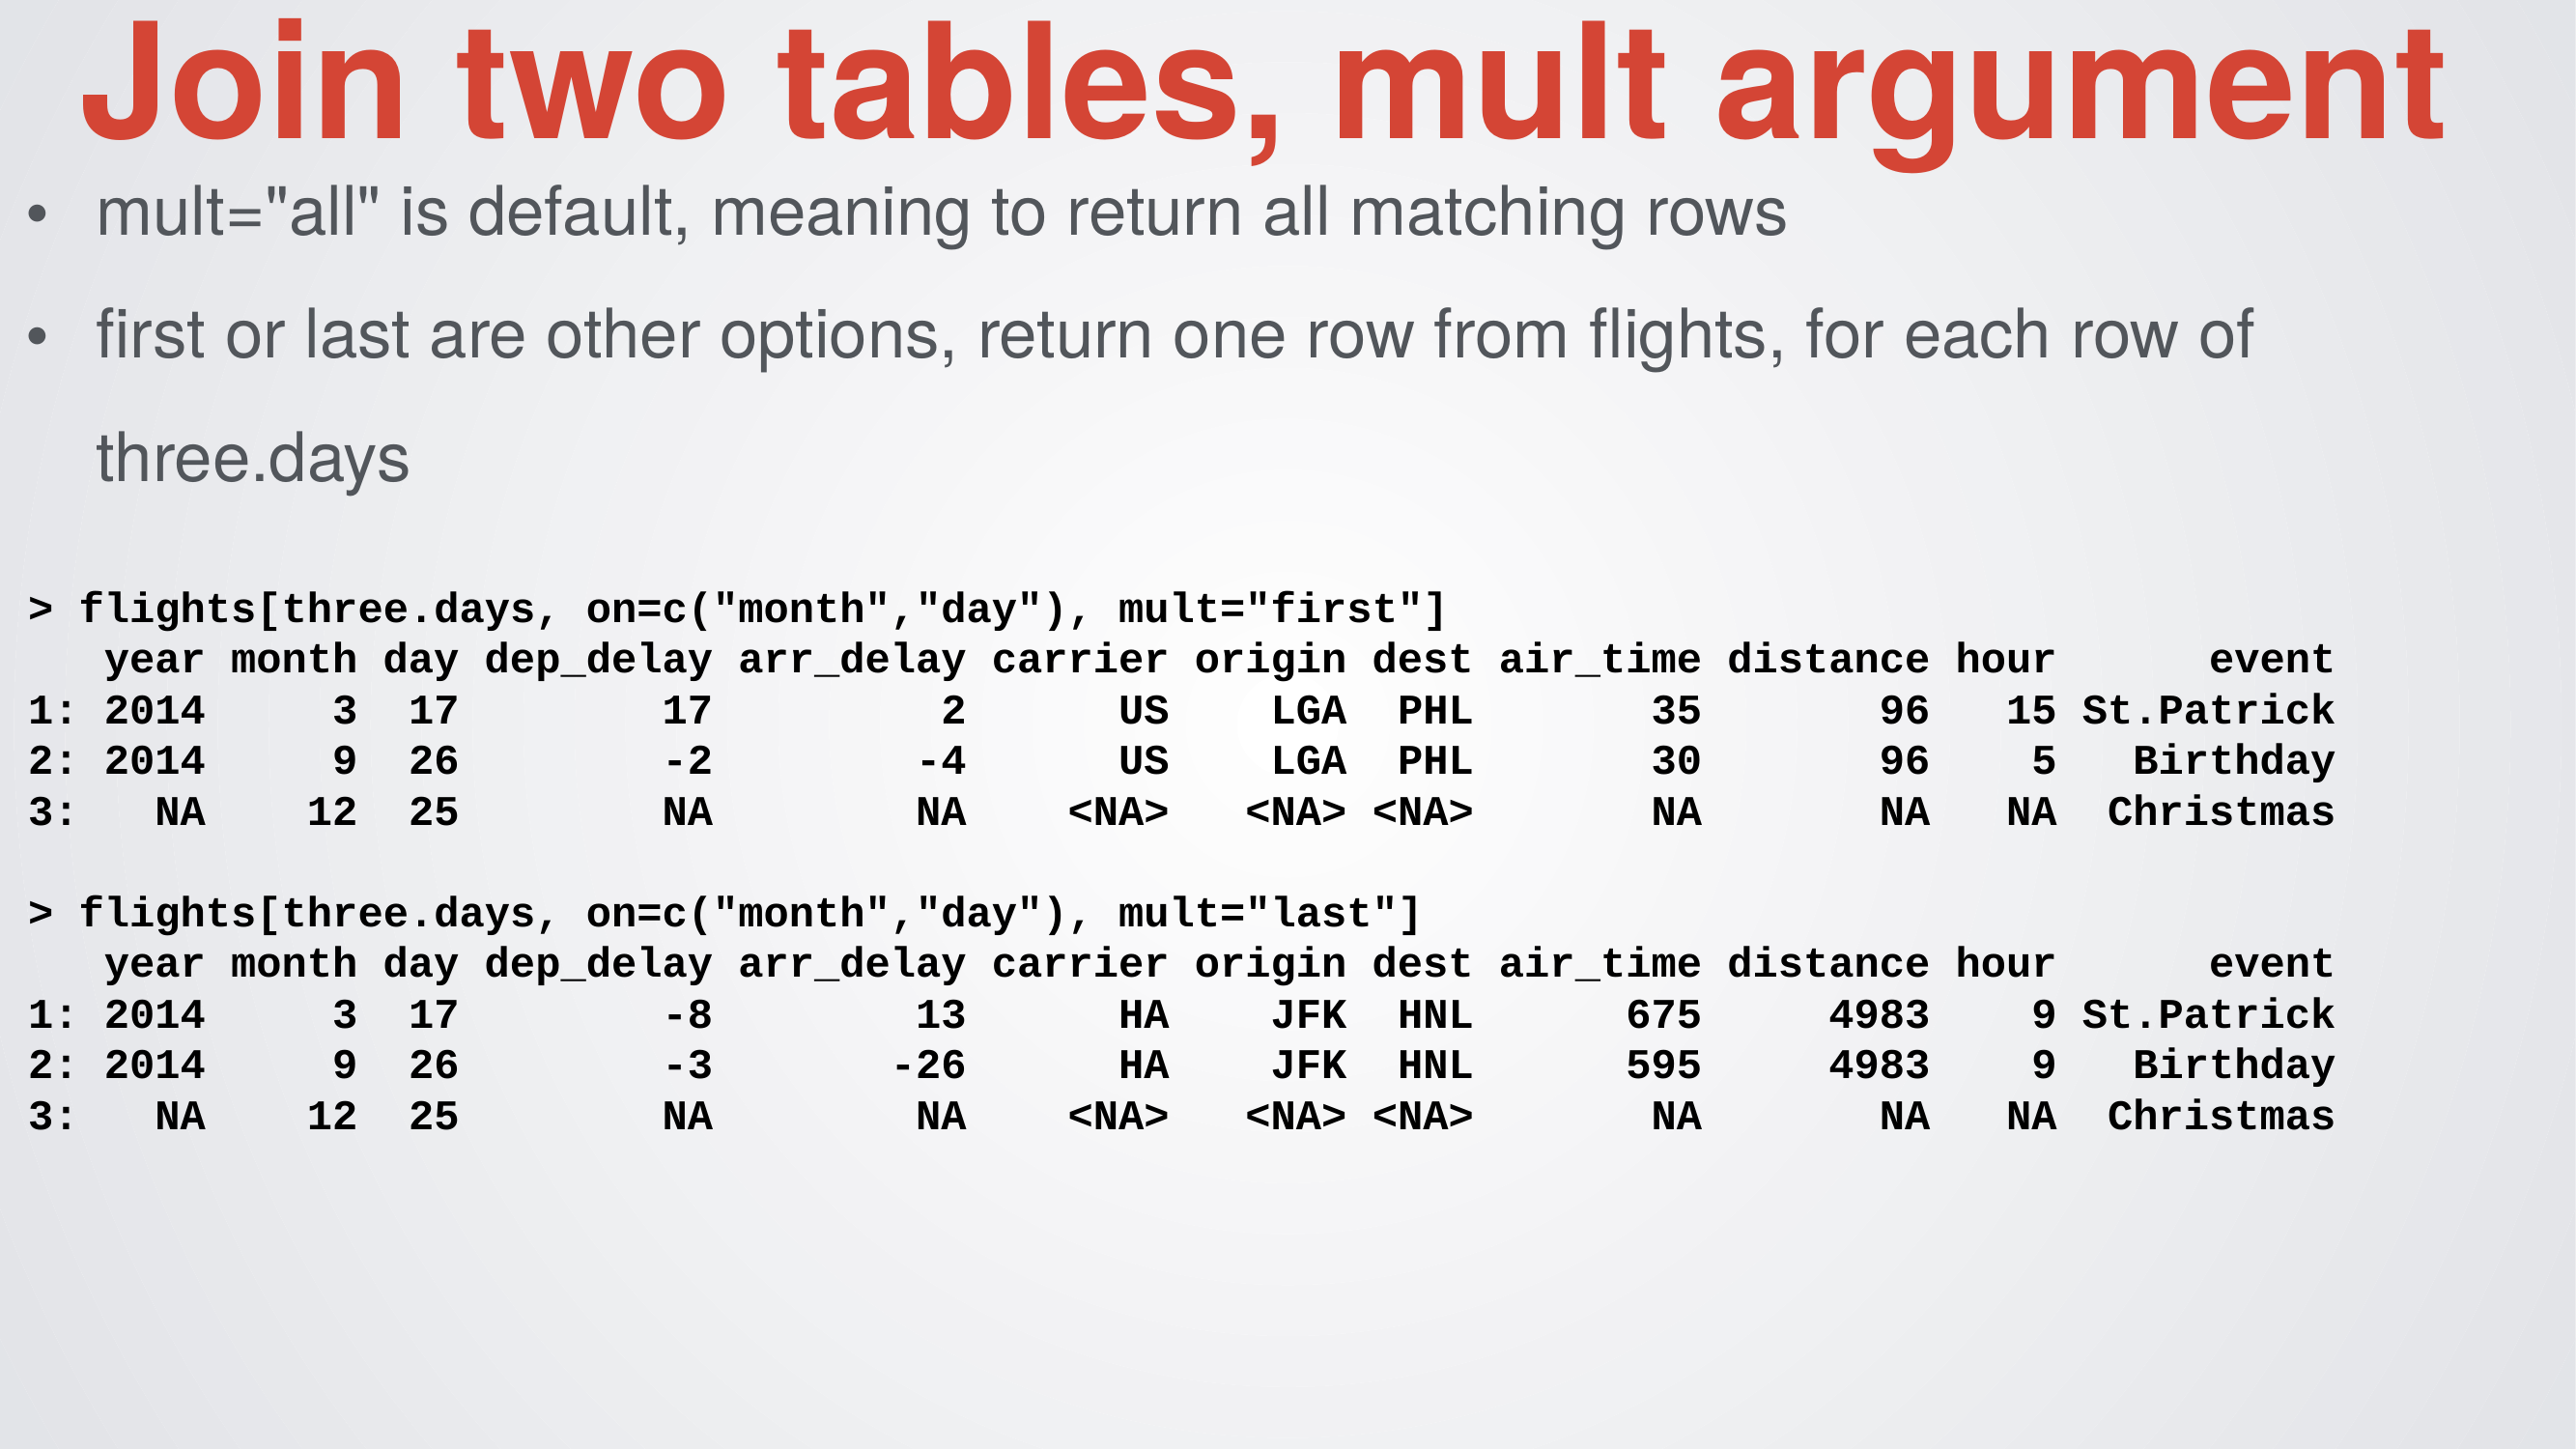

Join two tables, mult argument
mult="all" is default, meaning to return all matching rows
first or last are other options, return one row from flights, for each row of three.days
> flights[three.days, on=c("month","day"), mult="first"]
   year month day dep_delay arr_delay carrier origin dest air_time distance hour      event
1: 2014     3  17        17         2      US    LGA  PHL       35       96   15 St.Patrick
2: 2014     9  26        -2        -4      US    LGA  PHL       30       96    5   Birthday
3:   NA    12  25        NA        NA    <NA>   <NA> <NA>       NA       NA   NA  Christmas

> flights[three.days, on=c("month","day"), mult="last"]
   year month day dep_delay arr_delay carrier origin dest air_time distance hour      event
1: 2014     3  17        -8        13      HA    JFK  HNL      675     4983    9 St.Patrick
2: 2014     9  26        -3       -26      HA    JFK  HNL      595     4983    9   Birthday
3:   NA    12  25        NA        NA    <NA>   <NA> <NA>       NA       NA   NA  Christmas